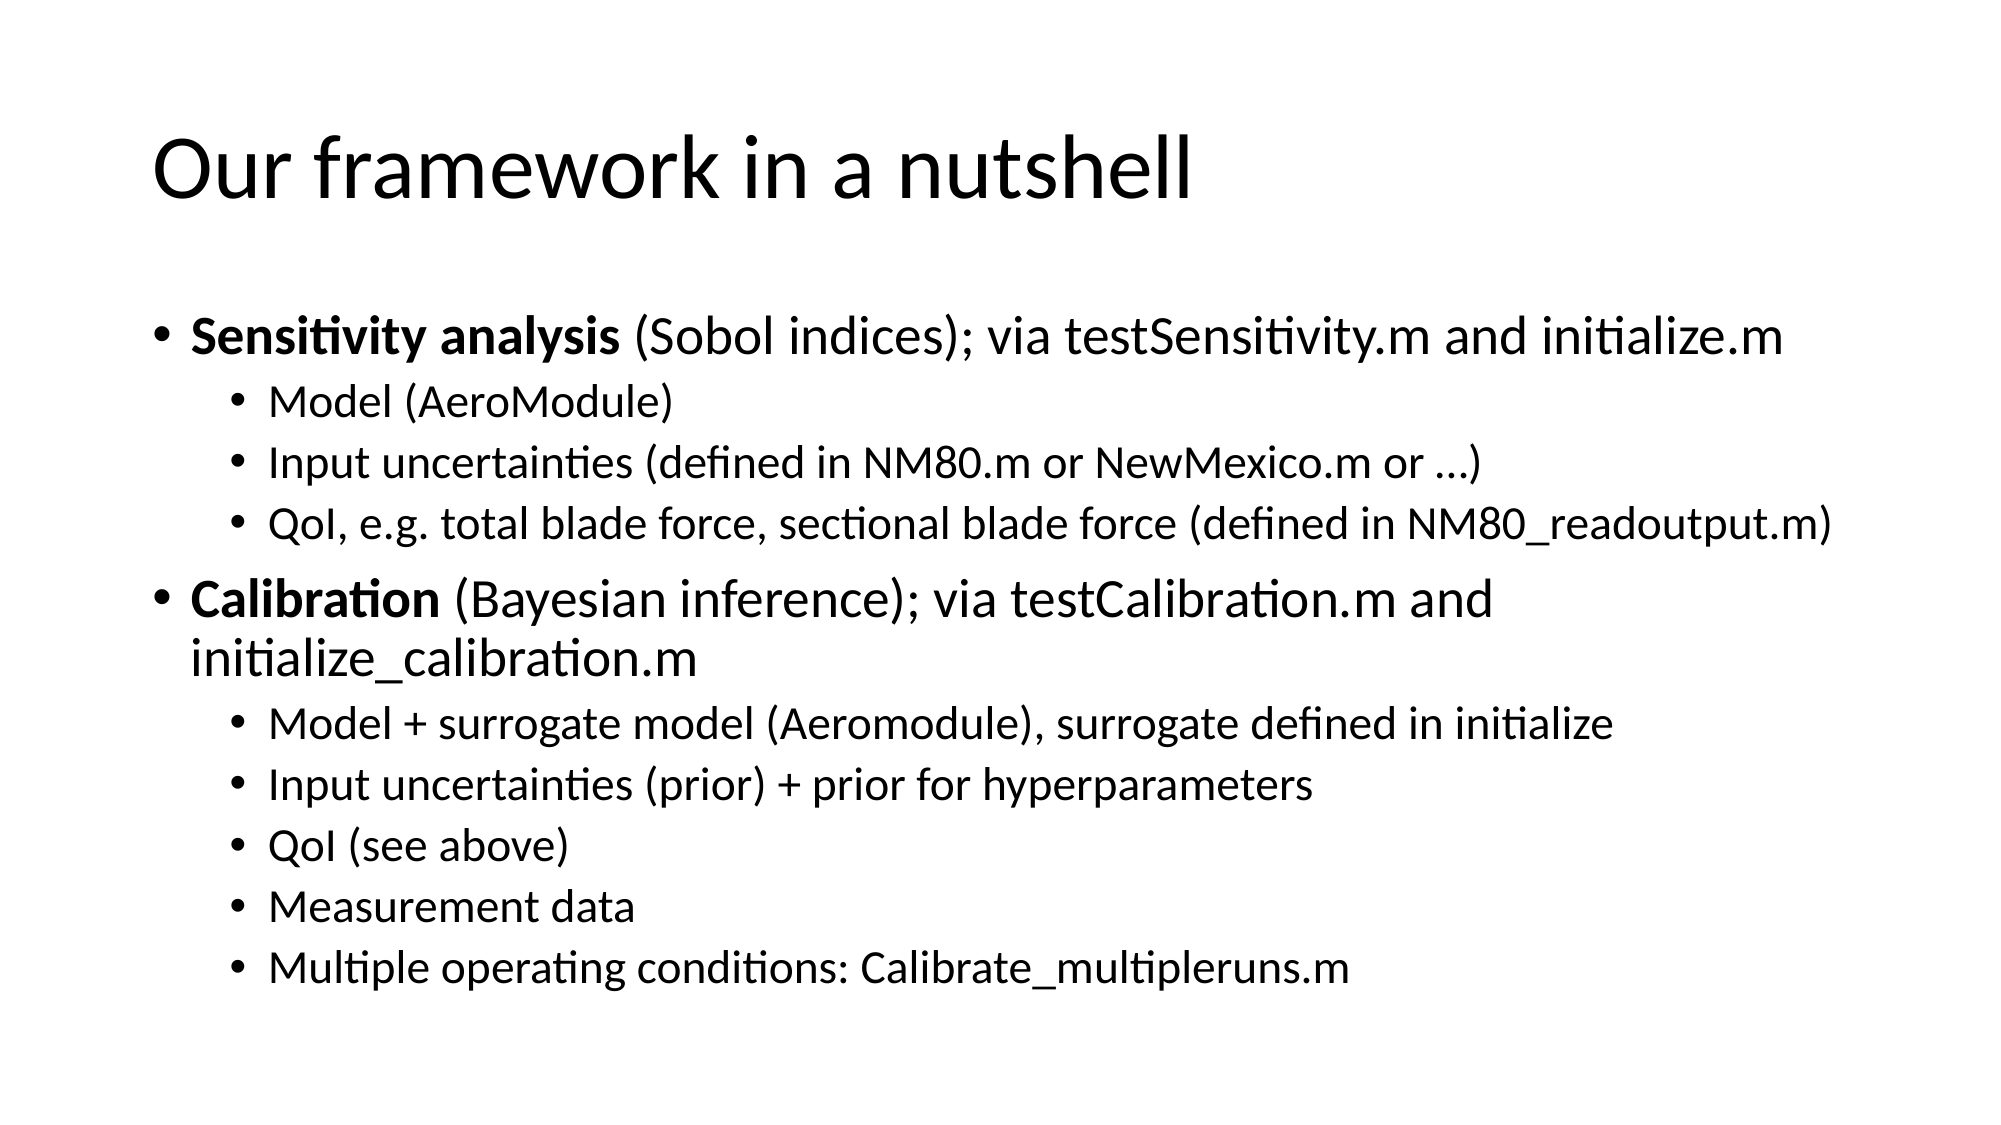

# Our framework in a nutshell
Sensitivity analysis (Sobol indices); via testSensitivity.m and initialize.m
Model (AeroModule)
Input uncertainties (defined in NM80.m or NewMexico.m or …)
QoI, e.g. total blade force, sectional blade force (defined in NM80_readoutput.m)
Calibration (Bayesian inference); via testCalibration.m and initialize_calibration.m
Model + surrogate model (Aeromodule), surrogate defined in initialize
Input uncertainties (prior) + prior for hyperparameters
QoI (see above)
Measurement data
Multiple operating conditions: Calibrate_multipleruns.m